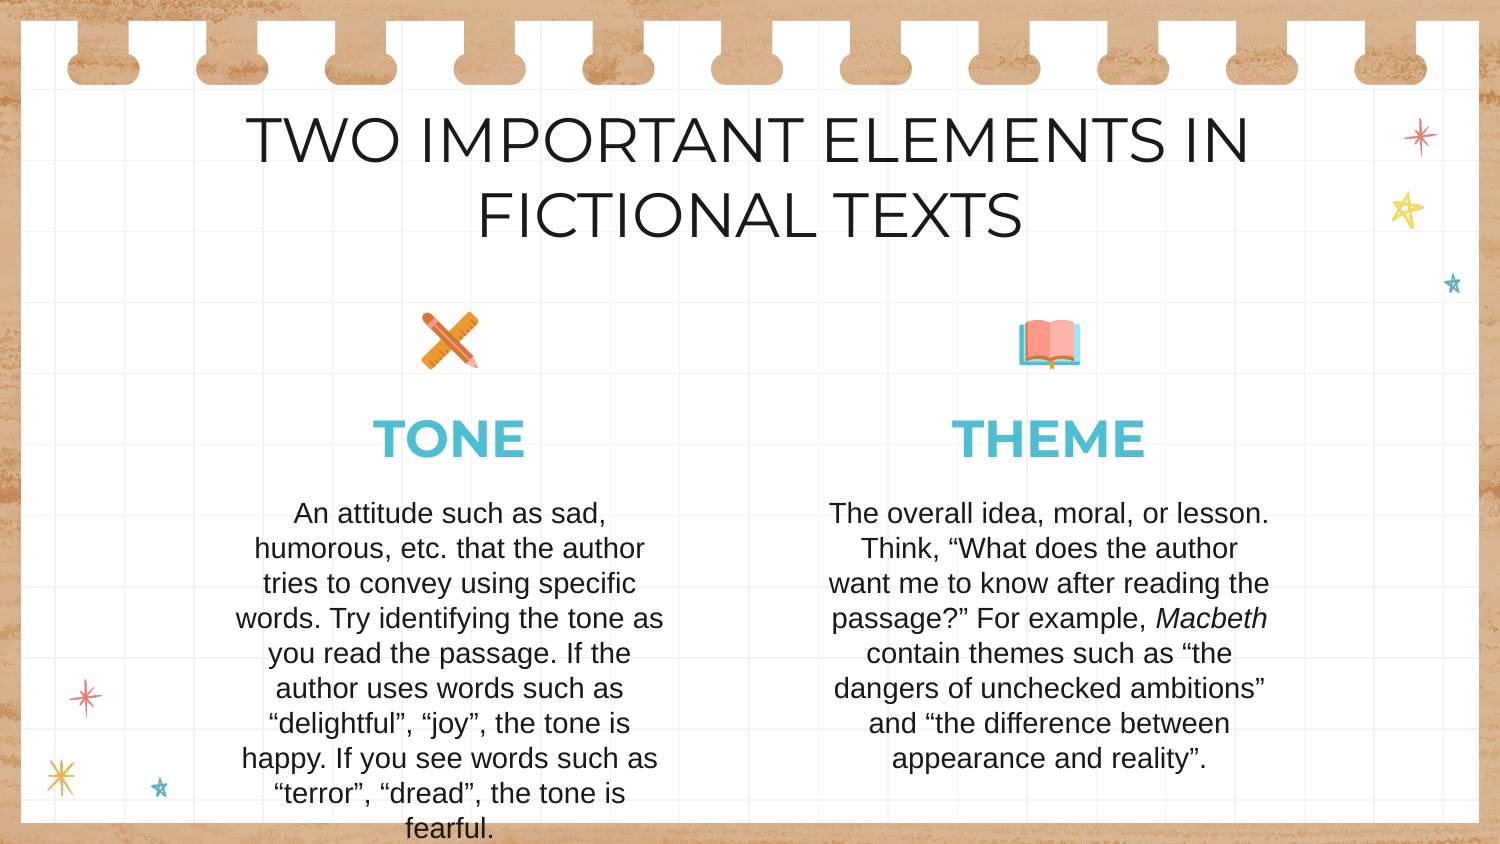

# TWO IMPORTANT ELEMENTS IN FICTIONAL TEXTS

TONE
THEME
An attitude such as sad, humorous, etc. that the author tries to convey using specific words. Try identifying the tone as you read the passage. If the author uses words such as “delightful”, “joy”, the tone is happy. If you see words such as “terror”, “dread”, the tone is fearful.
The overall idea, moral, or lesson. Think, “What does the author want me to know after reading the passage?” For example, Macbeth contain themes such as “the dangers of unchecked ambitions” and “the difference between appearance and reality”.